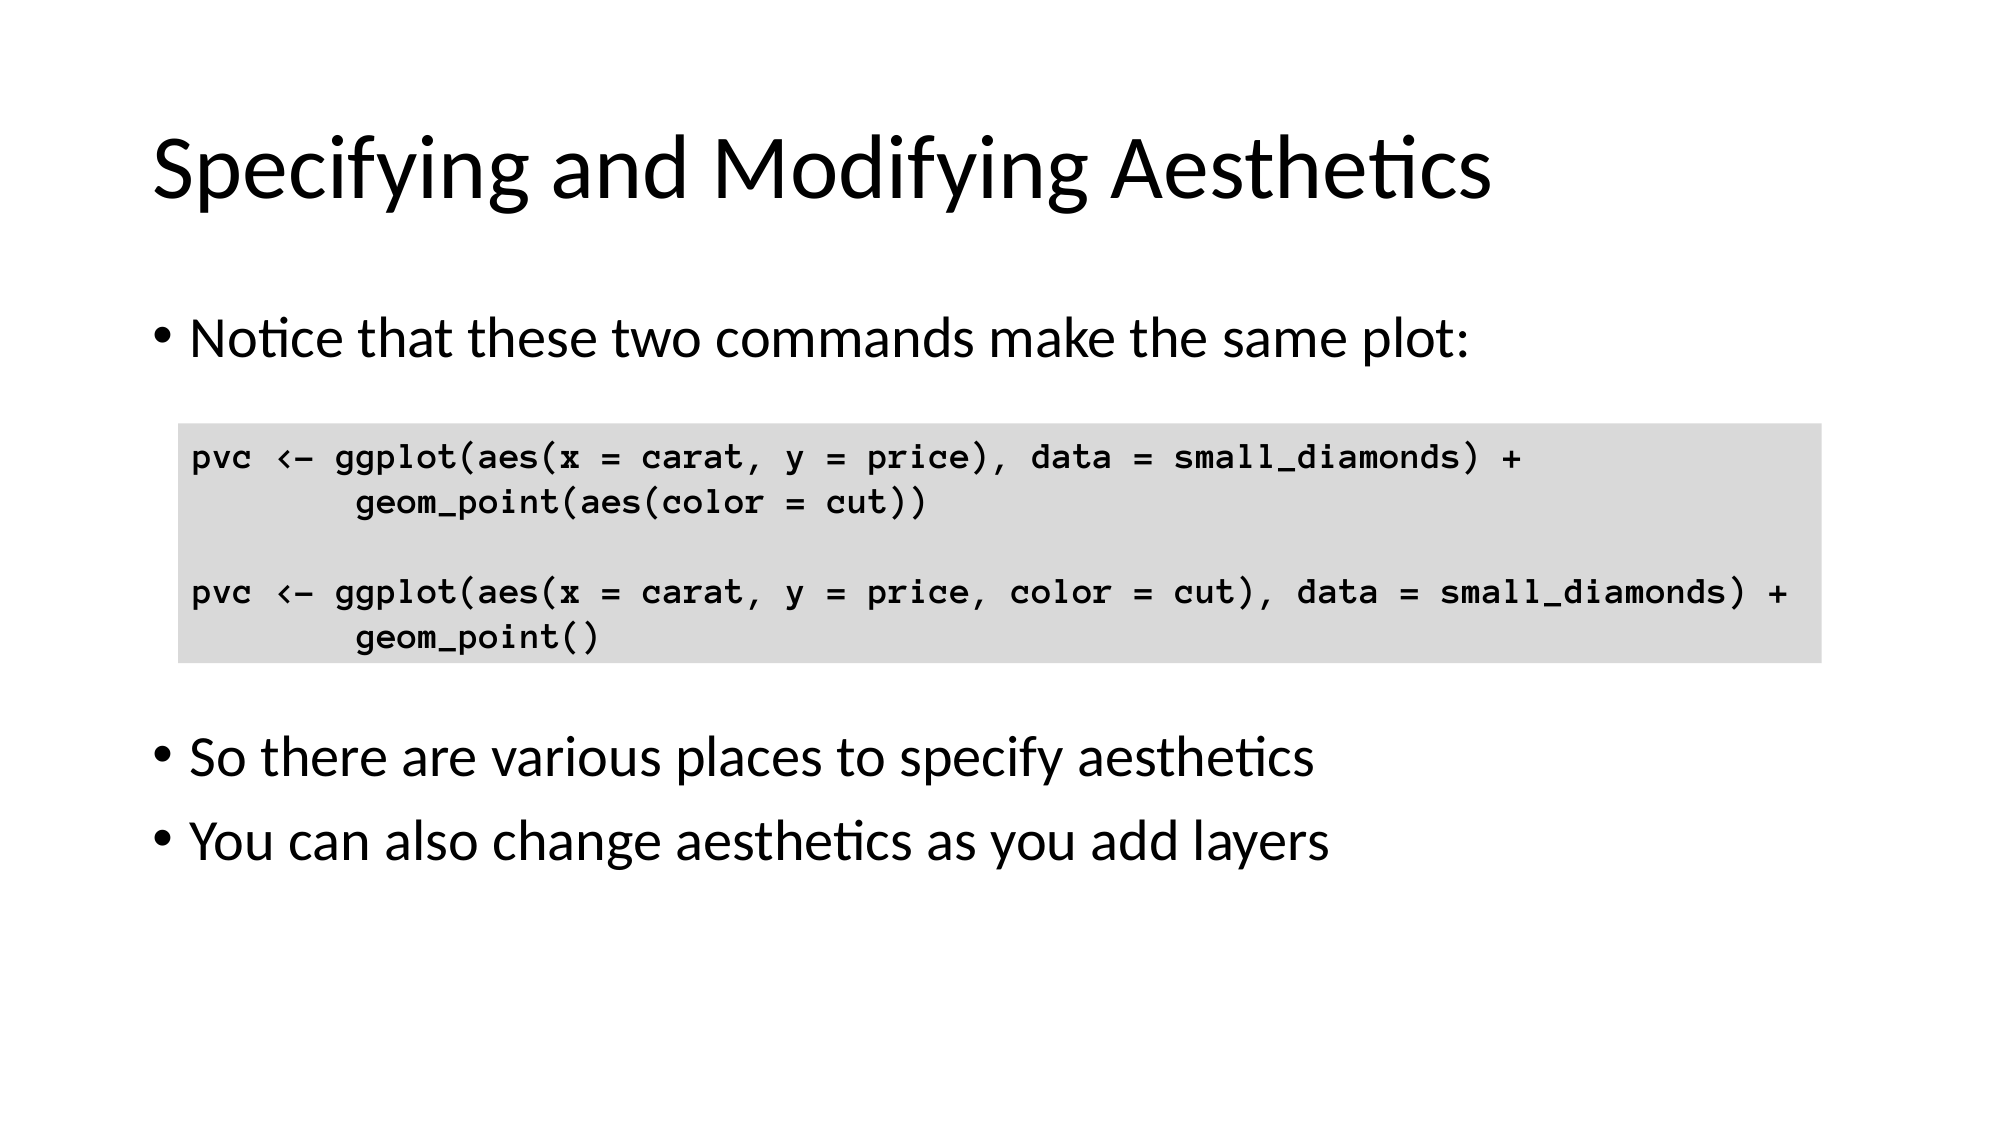

# Specifying and Modifying Aesthetics
Notice that these two commands make the same plot:

So there are various places to specify aesthetics
You can also change aesthetics as you add layers

pvc <- ggplot(aes(x = carat, y = price), data = small_diamonds) +
        geom_point(aes(color = cut))

pvc <- ggplot(aes(x = carat, y = price, color = cut), data = small_diamonds) +
        geom_point()